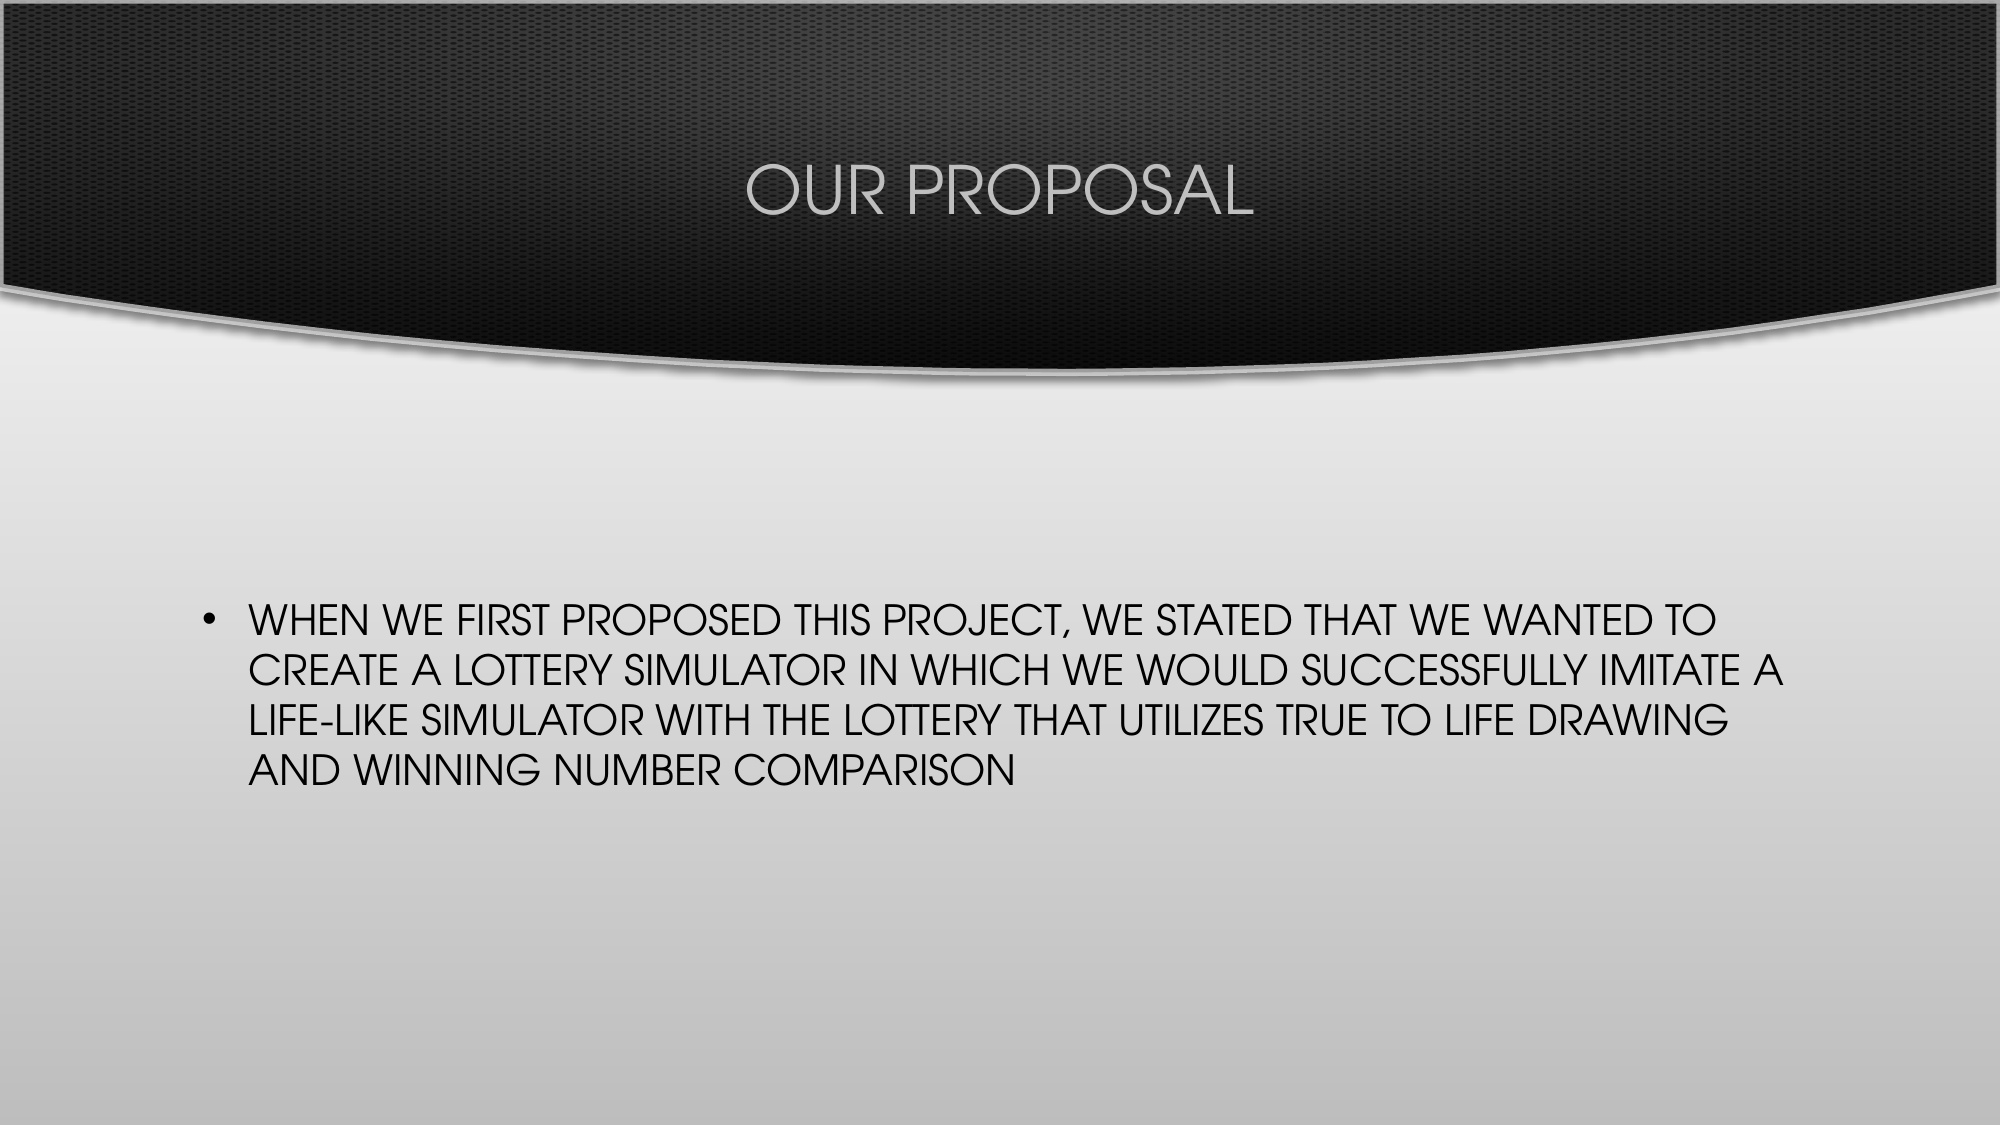

Our Proposal
When we first proposed this project, we stated that we wanted to create a lottery simulator in which we would successfully imitate a life-like simulator with the lottery that utilizes true to life drawing and winning number comparison